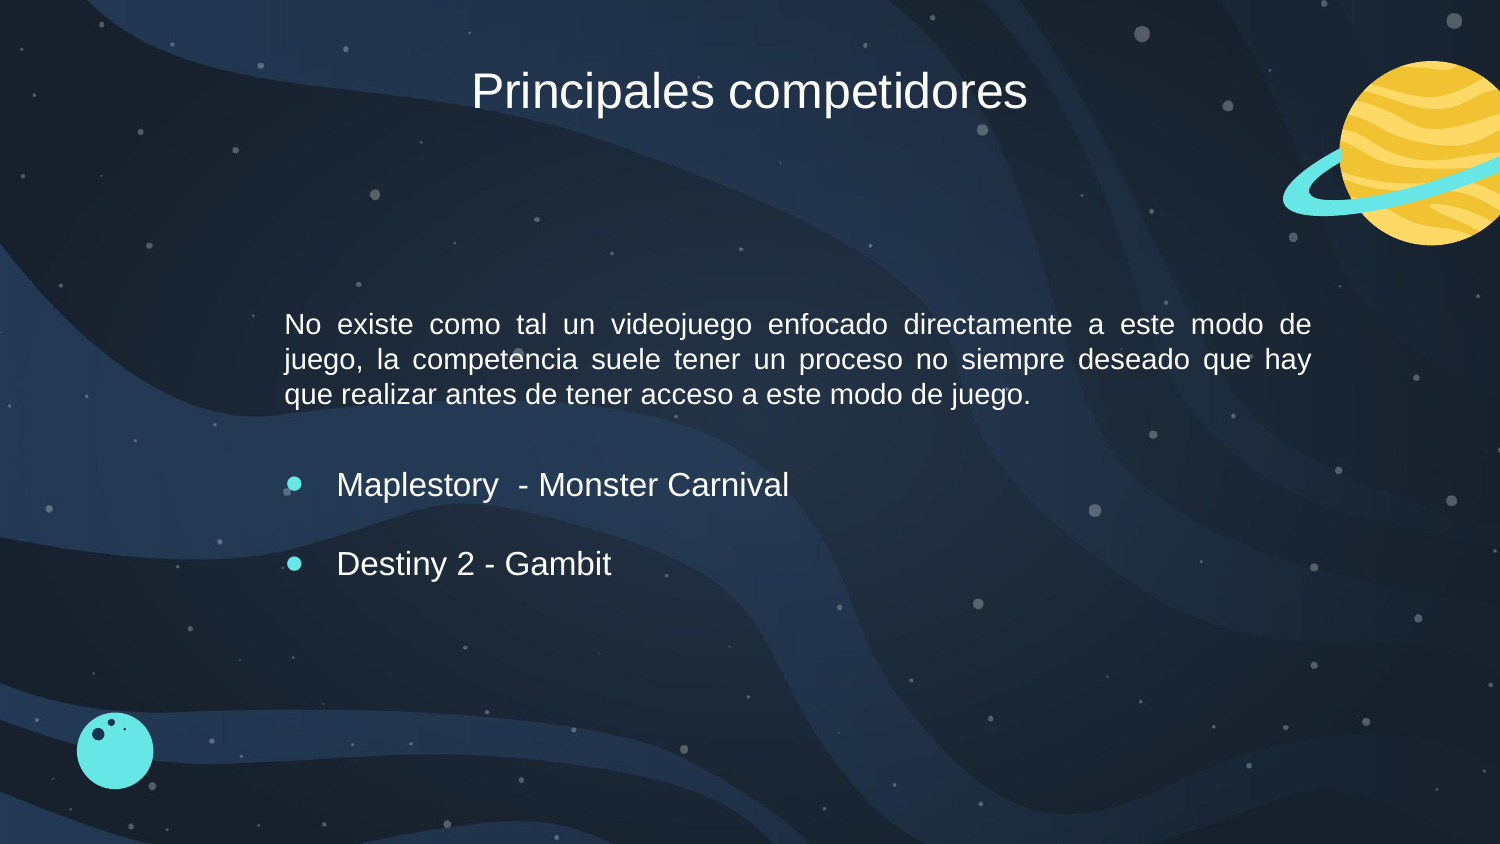

# Principales competidores

No existe como tal un videojuego enfocado directamente a este modo de juego, la competencia suele tener un proceso no siempre deseado que hay que realizar antes de tener acceso a este modo de juego.

Maplestory  - Monster Carnival

Destiny 2 - Gambit